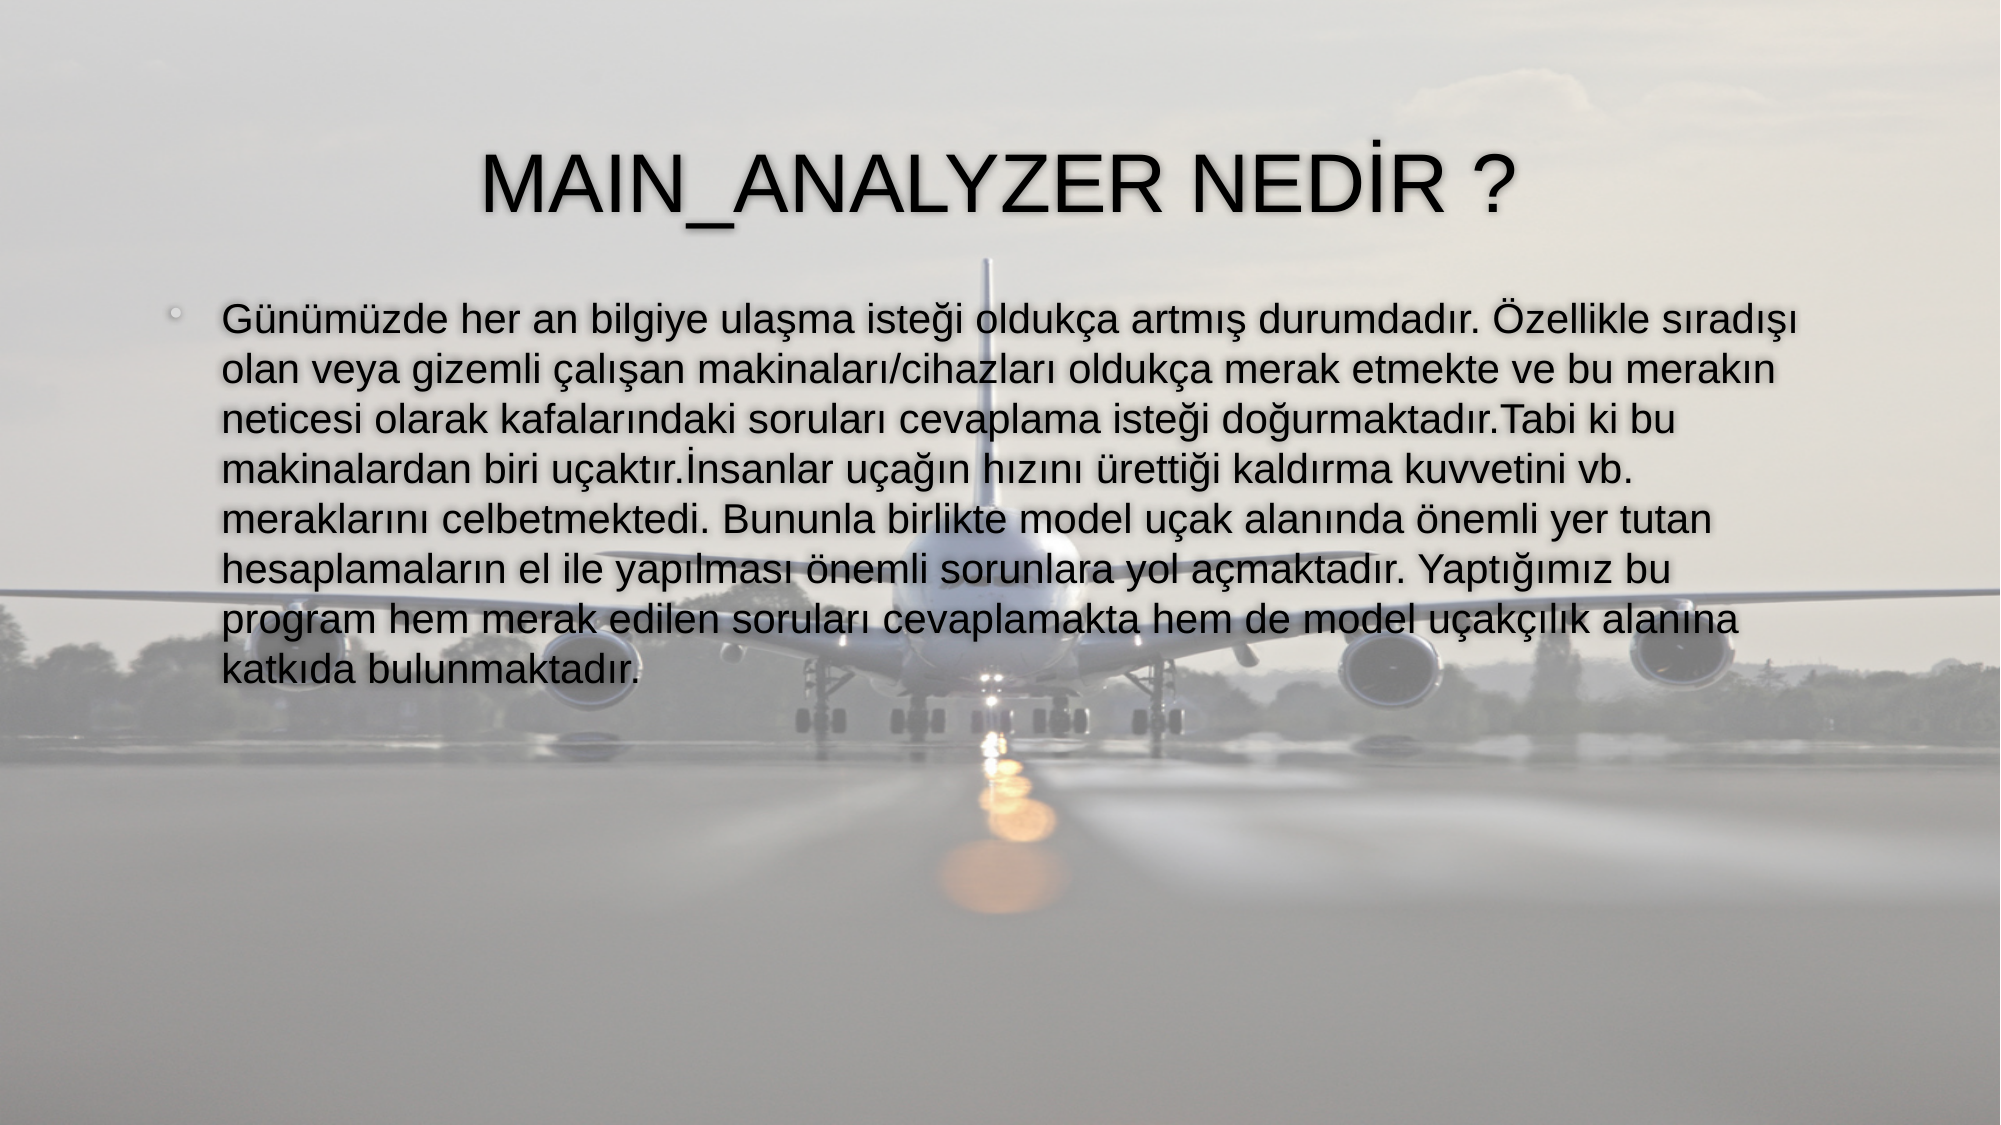

# MAIN_ANALYZER NEDİR ?
Günümüzde her an bilgiye ulaşma isteği oldukça artmış durumdadır. Özellikle sıradışı olan veya gizemli çalışan makinaları/cihazları oldukça merak etmekte ve bu merakın neticesi olarak kafalarındaki soruları cevaplama isteği doğurmaktadır.Tabi ki bu makinalardan biri uçaktır.İnsanlar uçağın hızını ürettiği kaldırma kuvvetini vb. meraklarını celbetmektedi. Bununla birlikte model uçak alanında önemli yer tutan hesaplamaların el ile yapılması önemli sorunlara yol açmaktadır. Yaptığımız bu program hem merak edilen soruları cevaplamakta hem de model uçakçılık alanına katkıda bulunmaktadır.